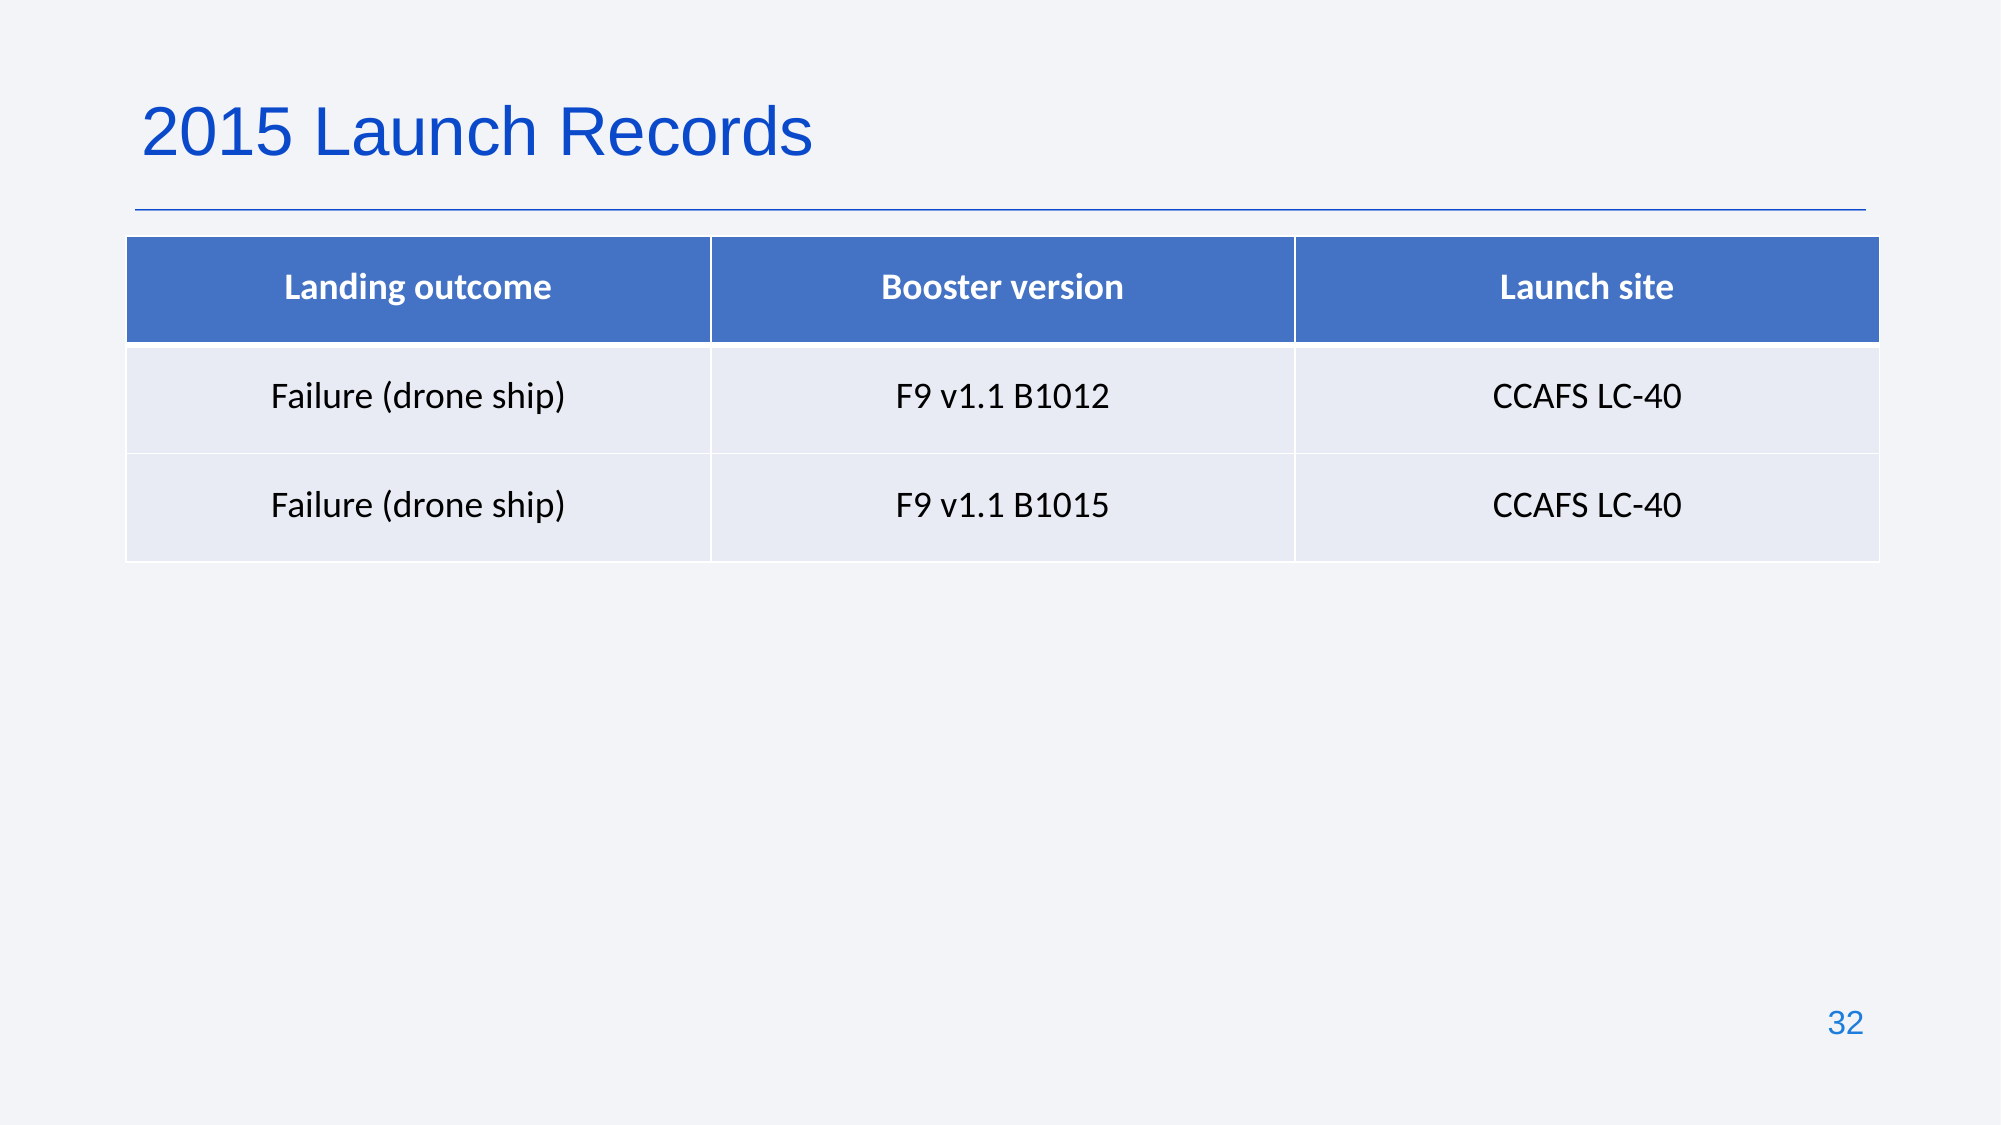

2015 Launch Records
| Landing outcome | Booster version | Launch site |
| --- | --- | --- |
| Failure (drone ship) | F9 v1.1 B1012 | CCAFS LC-40 |
| Failure (drone ship) | F9 v1.1 B1015 | CCAFS LC-40 |
32